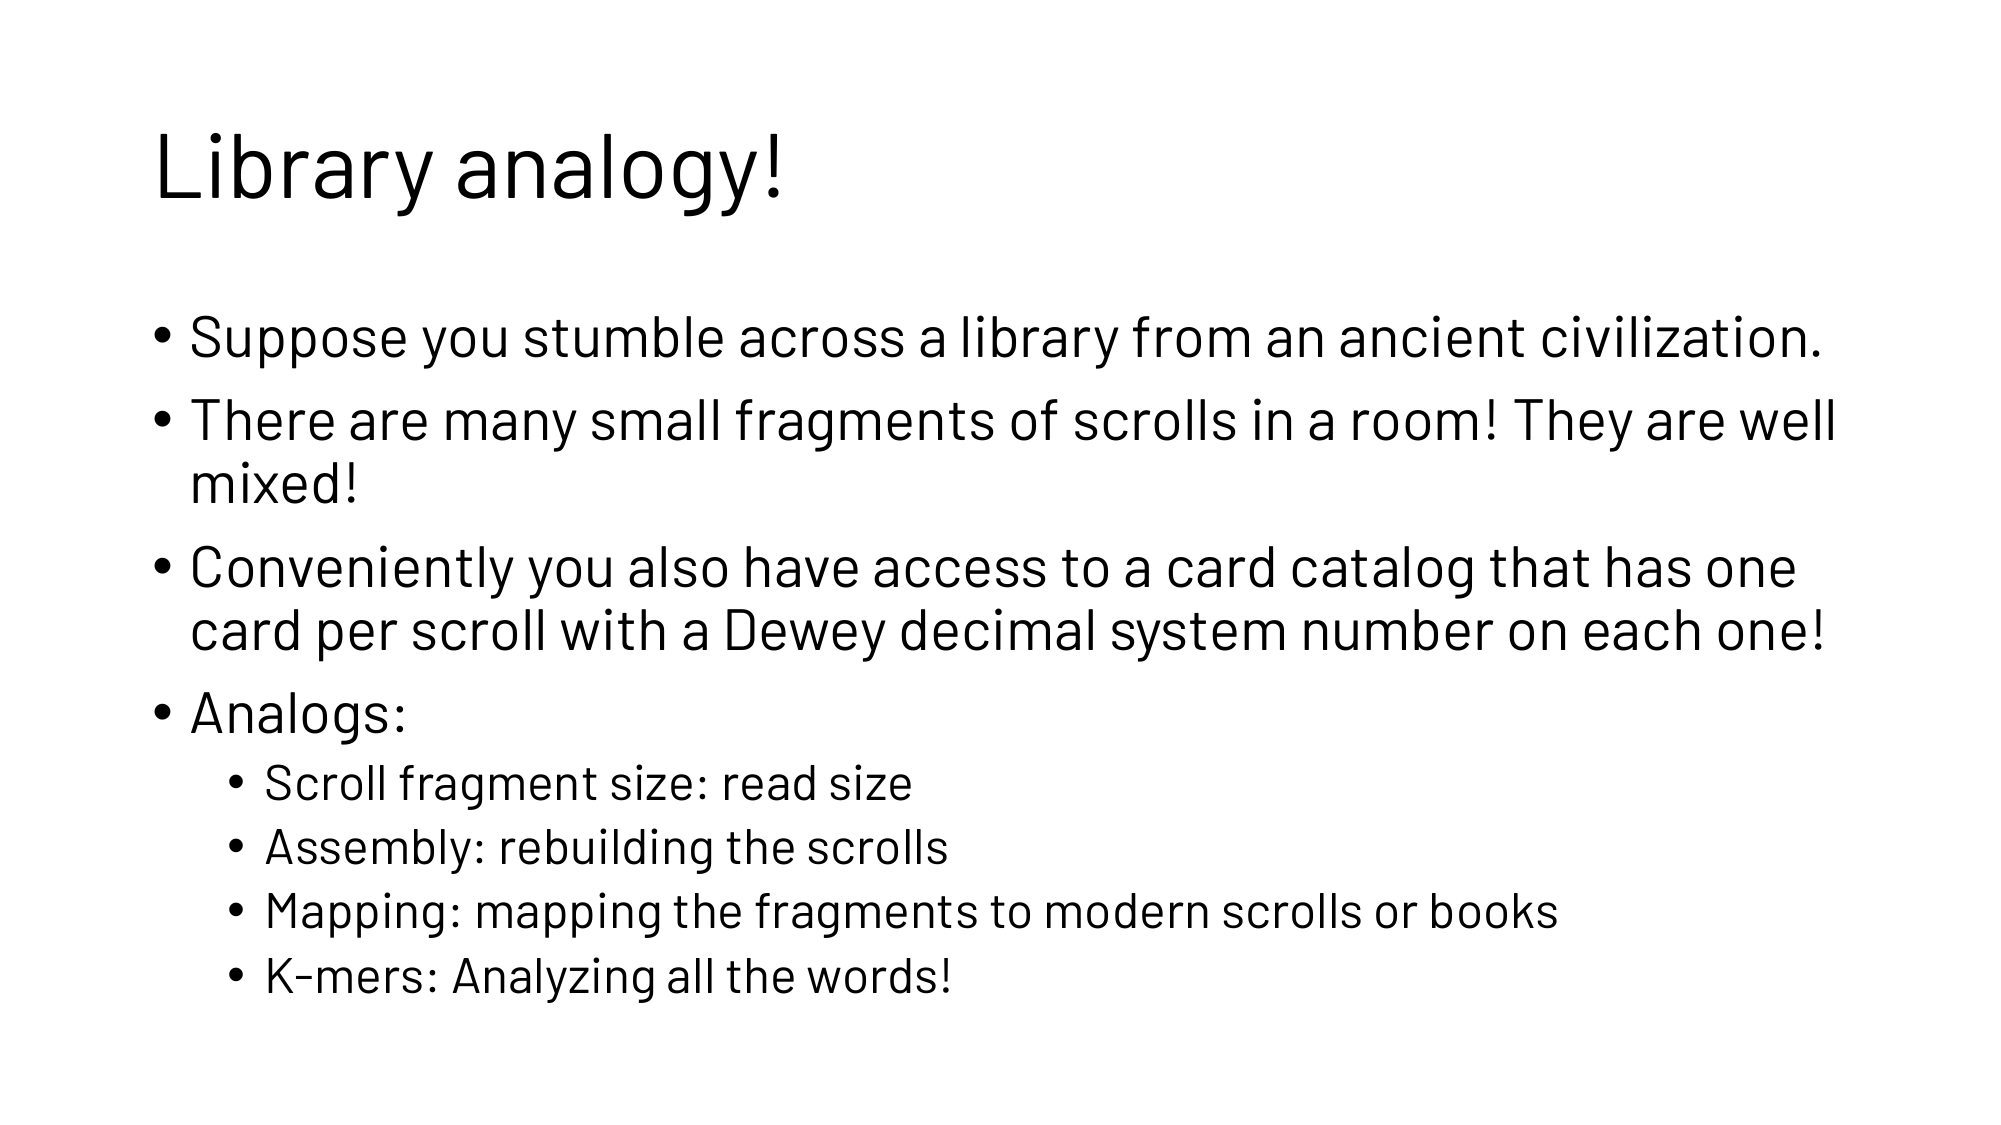

# Library analogy!
Suppose you stumble across a library from an ancient civilization.
There are many small fragments of scrolls in a room! They are well mixed!
Conveniently you also have access to a card catalog that has one card per scroll with a Dewey decimal system number on each one!
Analogs:
Scroll fragment size: read size
Assembly: rebuilding the scrolls
Mapping: mapping the fragments to modern scrolls or books
K-mers: Analyzing all the words!